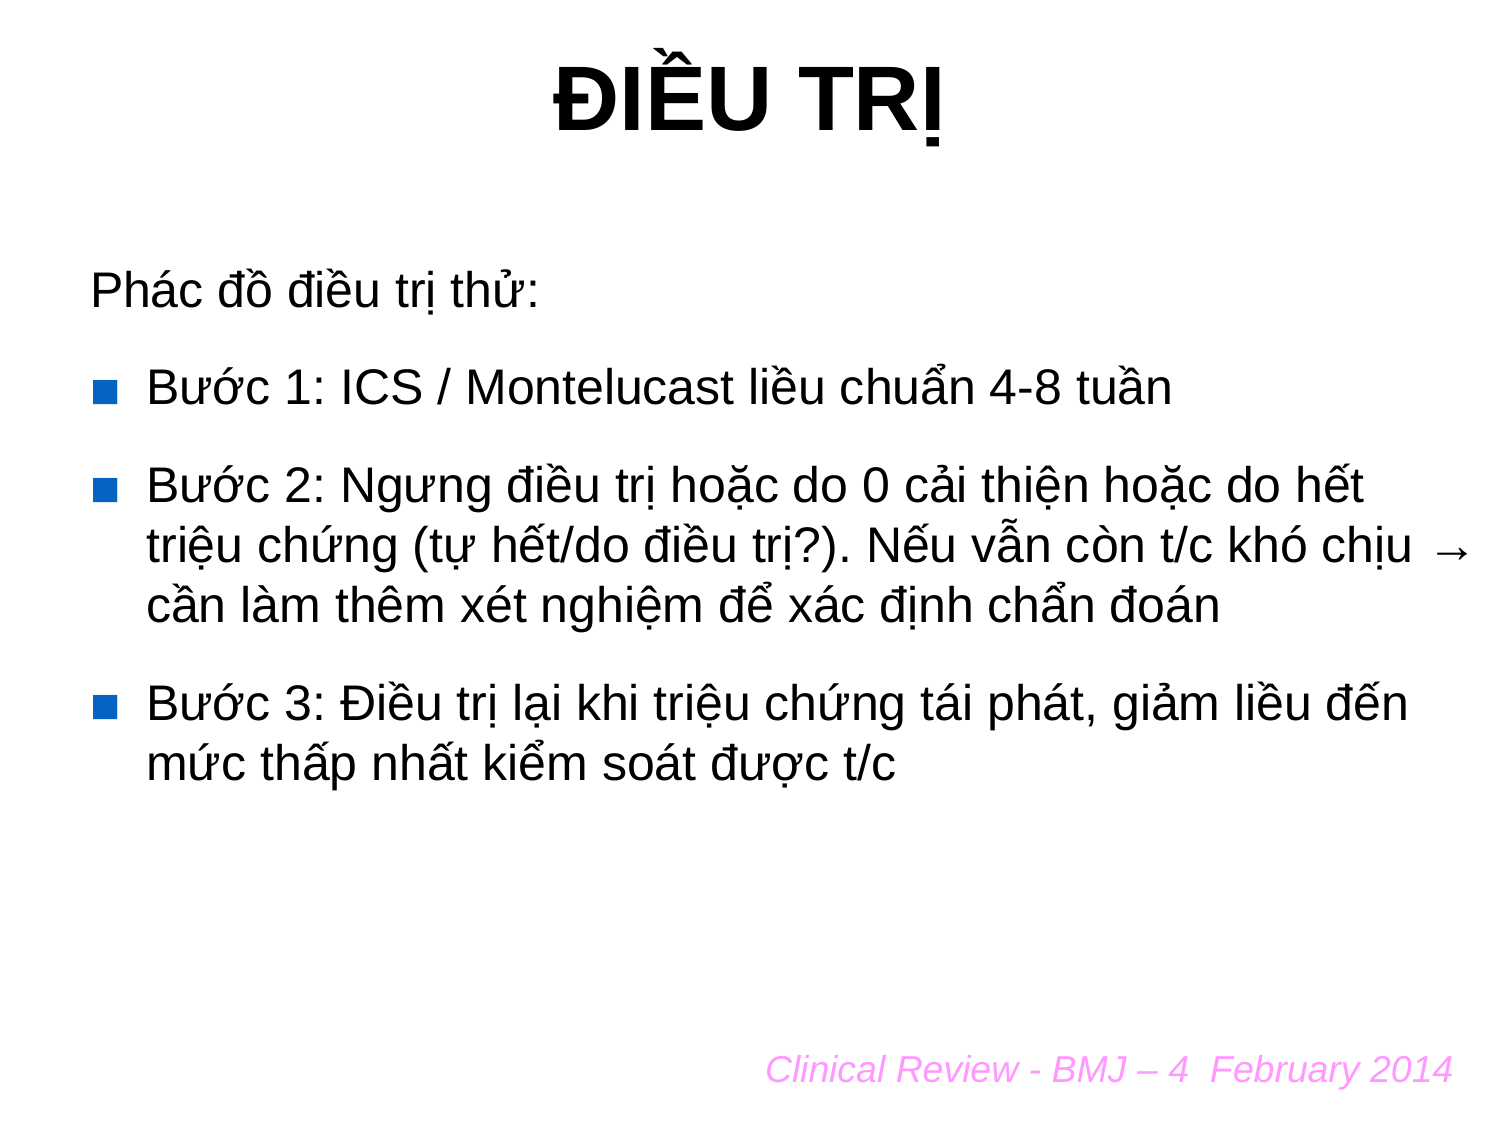

# ĐIỀU TRỊ
Phác đồ điều trị thử:
Bước 1: ICS / Montelucast liều chuẩn 4-8 tuần
Bước 2: Ngưng điều trị hoặc do 0 cải thiện hoặc do hết    triệu chứng (tự hết/do điều trị?). Nếu vẫn còn t/c khó chịu → cần làm thêm xét nghiệm để xác định chẩn đoán
Bước 3: Điều trị lại khi triệu chứng tái phát, giảm liều đến mức thấp nhất kiểm soát được t/c

Clinical Review - BMJ – 4  February 2014